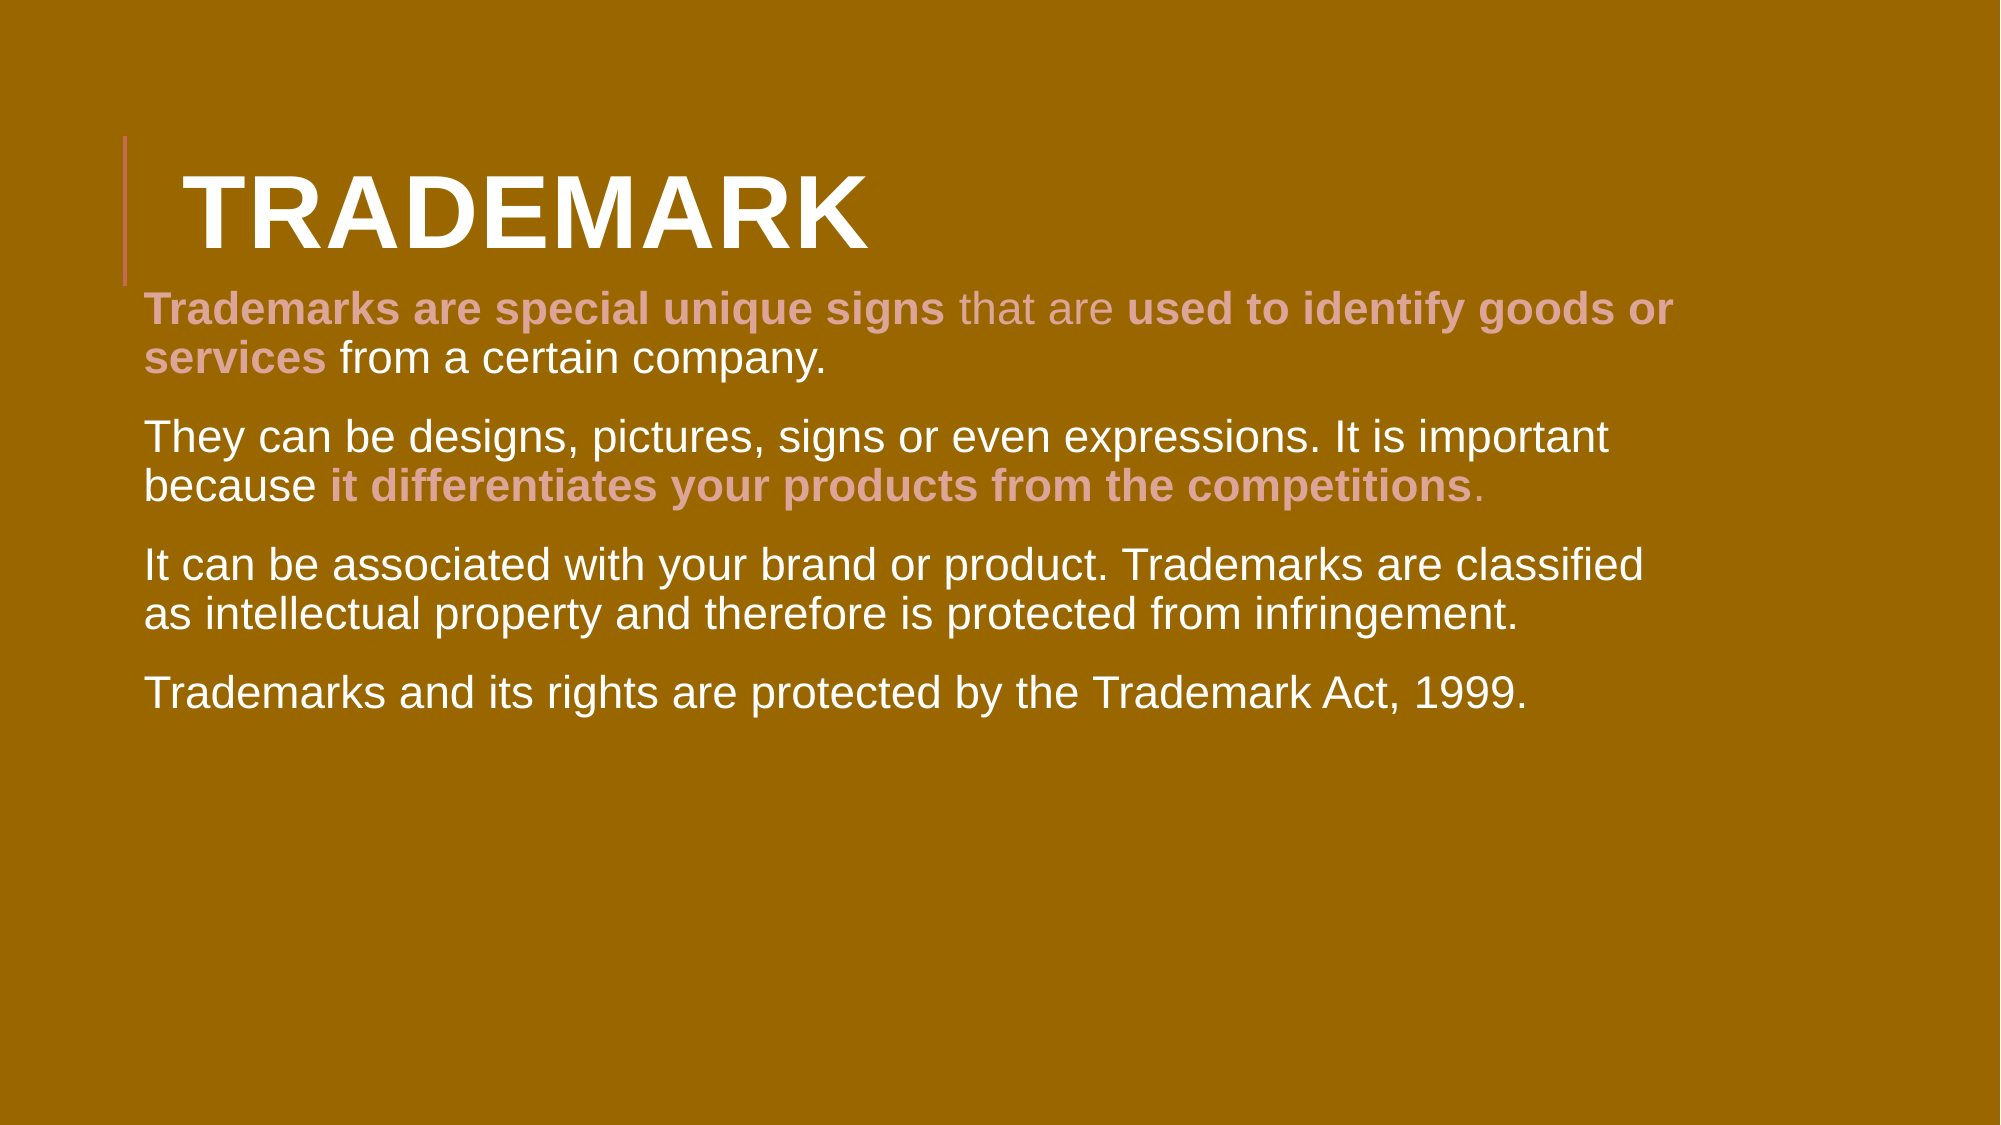

# Trademark
Trademarks are special unique signs that are used to identify goods or services from a certain company.
They can be designs, pictures, signs or even expressions. It is important because it differentiates your products from the competitions.
It can be associated with your brand or product. Trademarks are classified as intellectual property and therefore is protected from infringement.
Trademarks and its rights are protected by the Trademark Act, 1999.